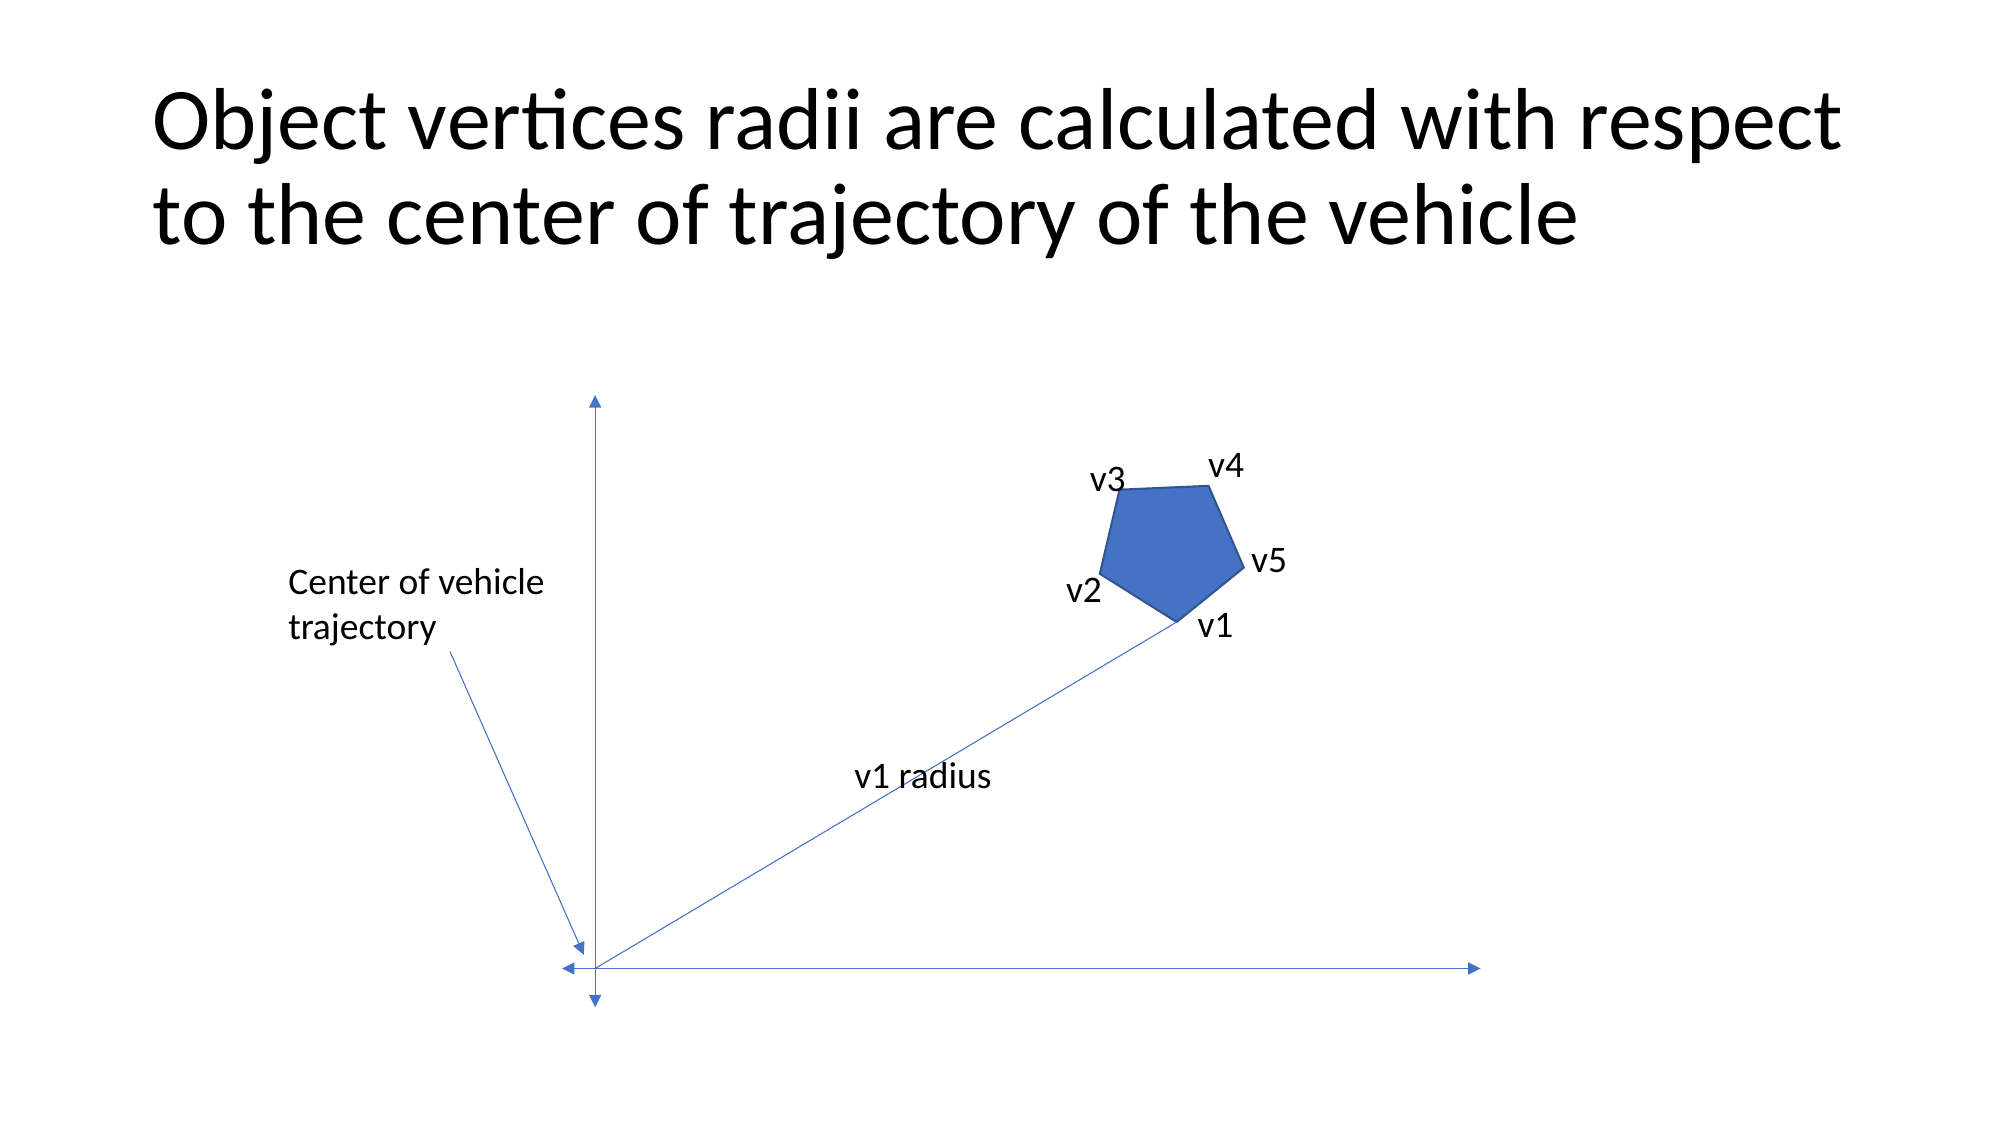

# Object vertices radii are calculated with respect to the center of trajectory of the vehicle
v4
v3

v5
Center of vehicle
trajectory
v2
v1
v1 radius